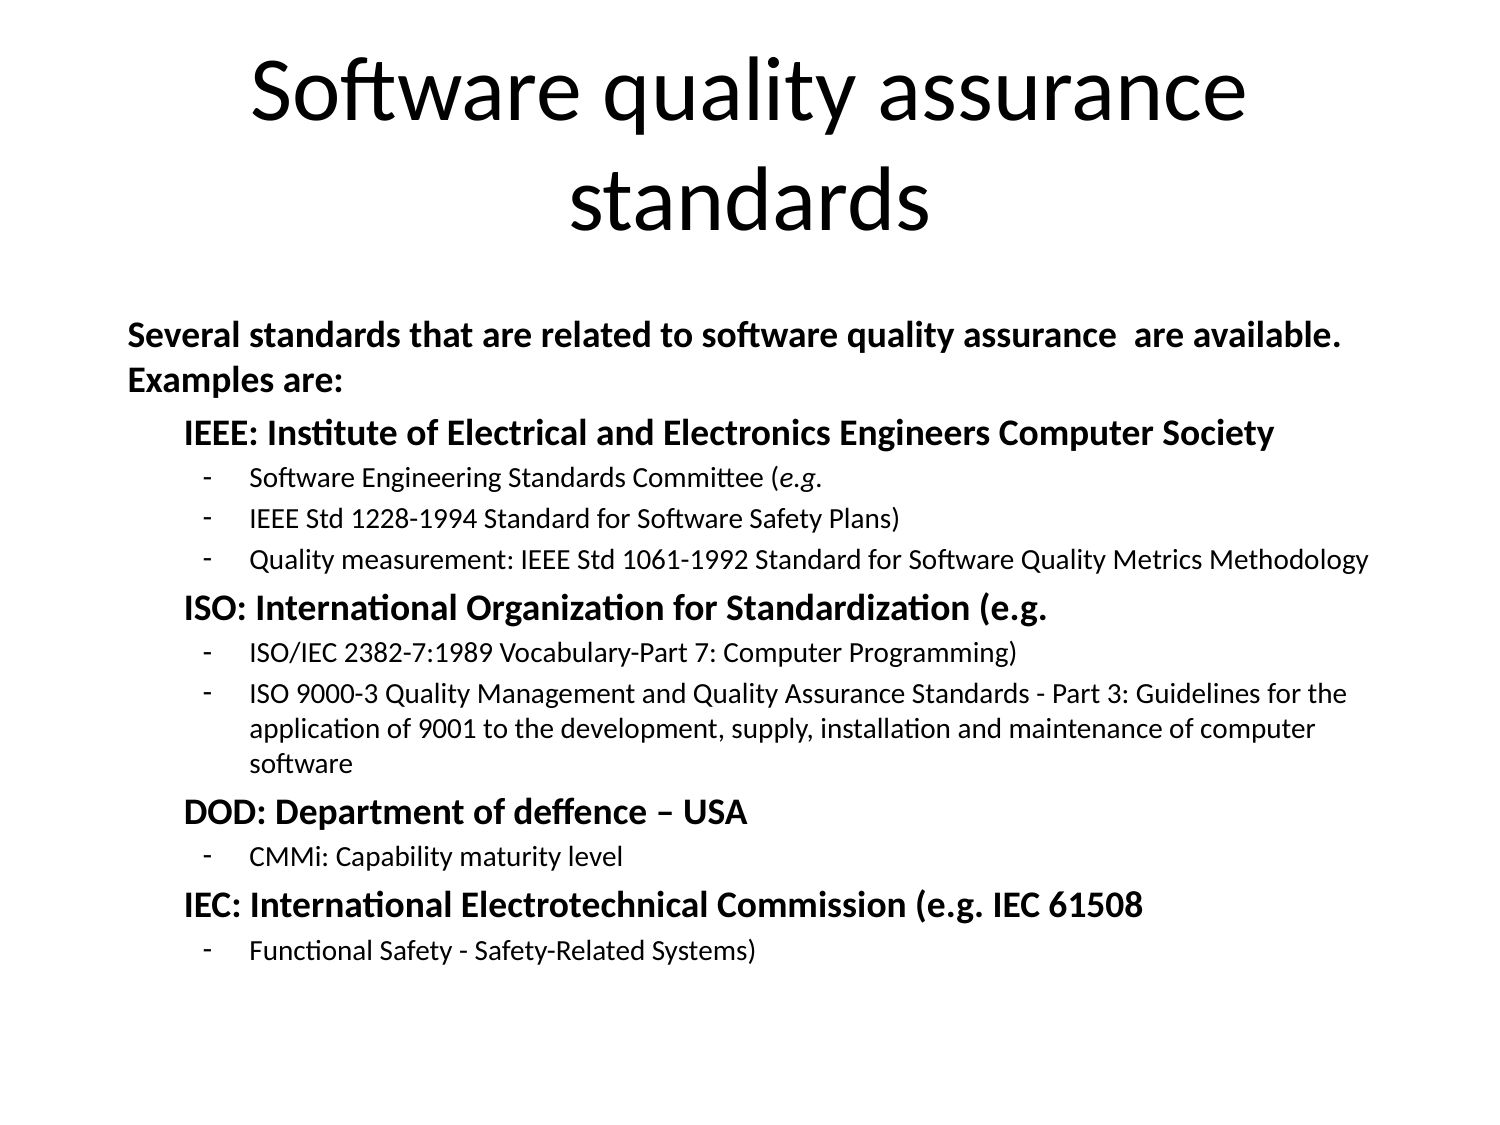

# Software quality assurance standards
Several standards that are related to software quality assurance  are available. Examples are:
IEEE: Institute of Electrical and Electronics Engineers Computer Society
Software Engineering Standards Committee (e.g.
IEEE Std 1228-1994 Standard for Software Safety Plans)
Quality measurement: IEEE Std 1061-1992 Standard for Software Quality Metrics Methodology
ISO: International Organization for Standardization (e.g.
ISO/IEC 2382-7:1989 Vocabulary-Part 7: Computer Programming)
ISO 9000-3 Quality Management and Quality Assurance Standards - Part 3: Guidelines for the application of 9001 to the development, supply, installation and maintenance of computer software
DOD: Department of deffence – USA
CMMi: Capability maturity level
IEC: International Electrotechnical Commission (e.g. IEC 61508
Functional Safety - Safety-Related Systems)